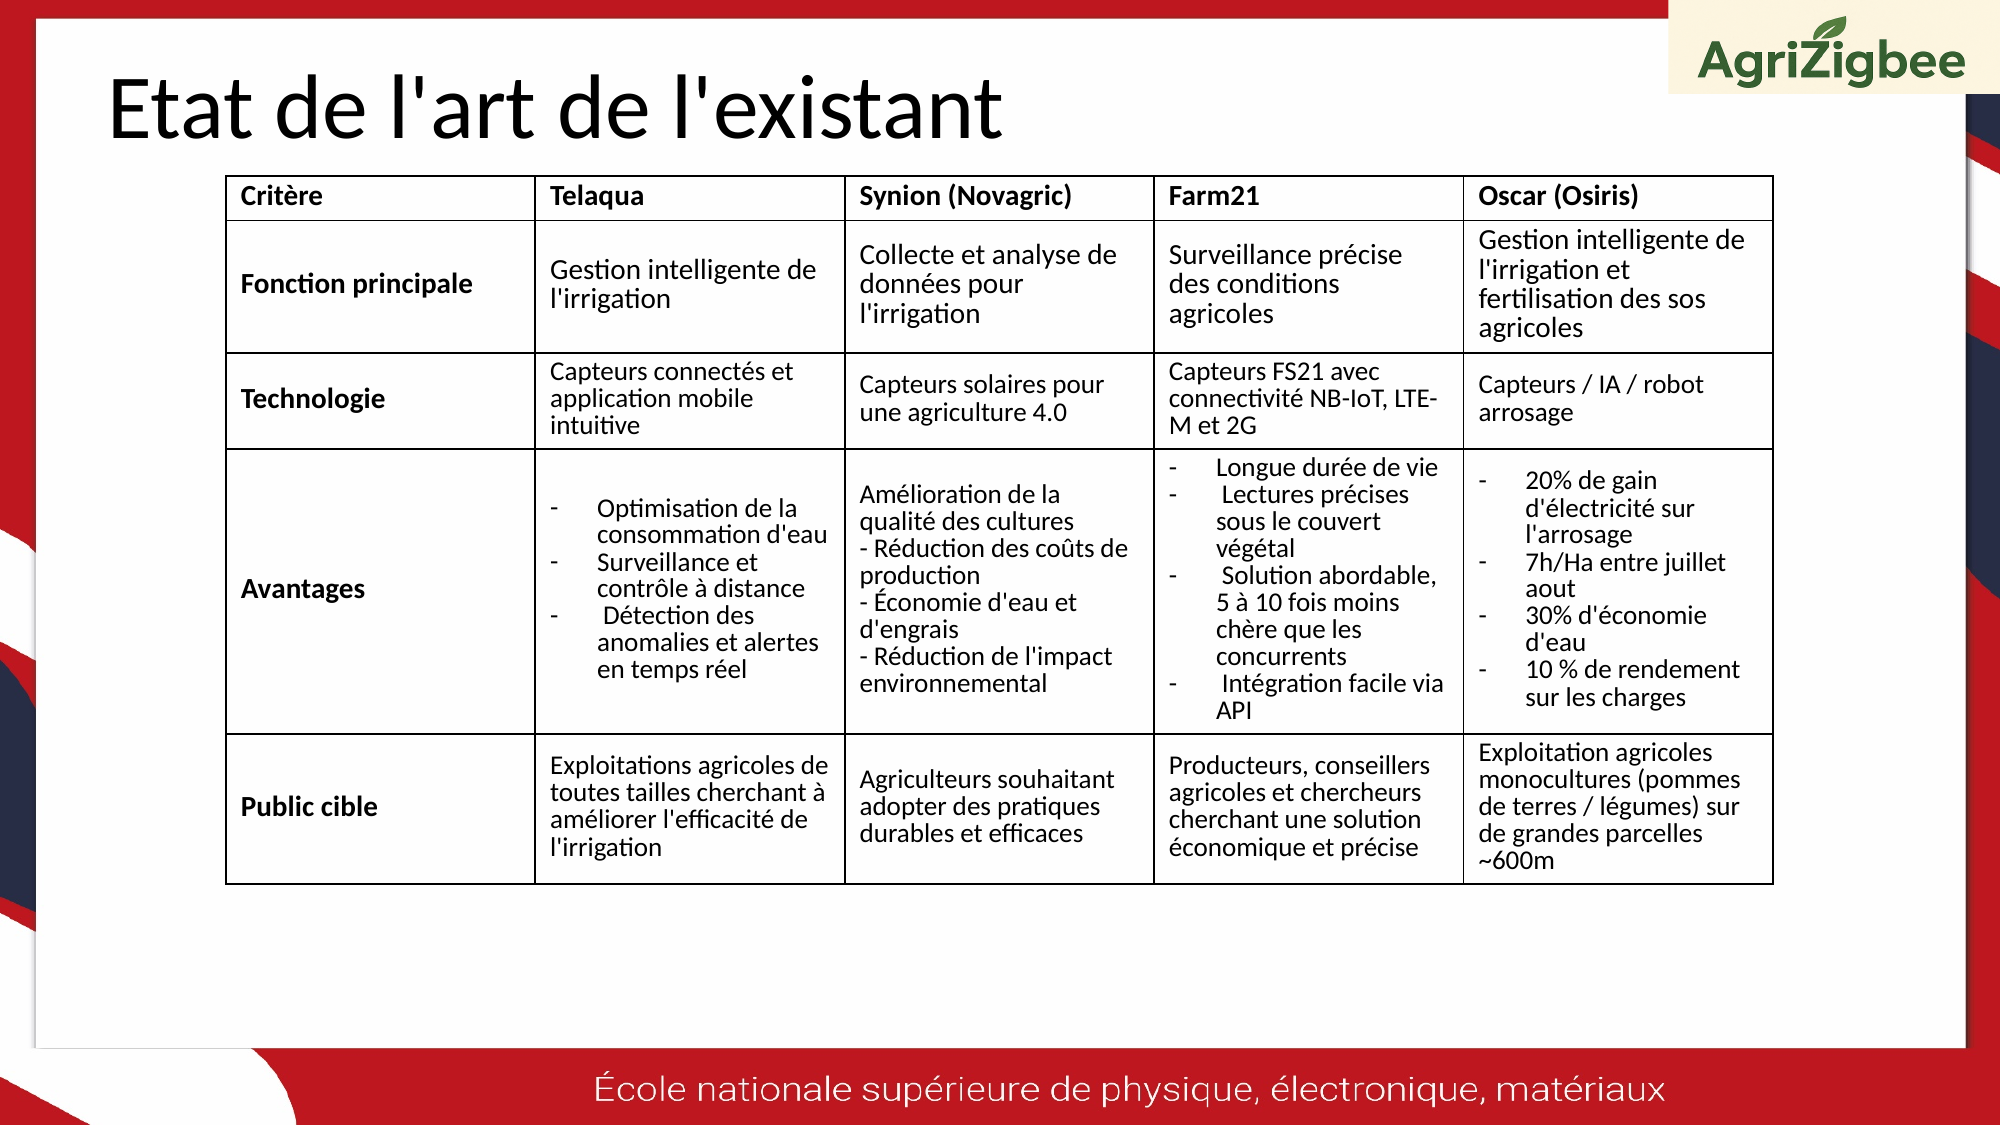

# Etat de l'art de l'existant
| Critère | Telaqua | Synion (Novagric) | Farm21 | Oscar (Osiris) |
| --- | --- | --- | --- | --- |
| Fonction principale | Gestion intelligente de l'irrigation | Collecte et analyse de données pour l'irrigation | Surveillance précise des conditions agricoles | Gestion intelligente de l'irrigation et fertilisation des sos agricoles |
| Technologie | Capteurs connectés et application mobile intuitive | Capteurs solaires pour une agriculture 4.0 | Capteurs FS21 avec connectivité NB-IoT, LTE-M et 2G | Capteurs / IA / robot arrosage |
| Avantages | Optimisation de la consommation d'eau Surveillance et contrôle à distance  Détection des anomalies et alertes en temps réel | Amélioration de la qualité des cultures - Réduction des coûts de production - Économie d'eau et d'engrais - Réduction de l'impact environnemental | Longue durée de vie  Lectures précises sous le couvert végétal  Solution abordable, 5 à 10 fois moins chère que les concurrents  Intégration facile via API | 20% de gain d'électricité sur l'arrosage 7h/Ha entre juillet aout 30% d'économie d'eau 10 % de rendement sur les charges |
| Public cible | Exploitations agricoles de toutes tailles cherchant à améliorer l'efficacité de l'irrigation | Agriculteurs souhaitant adopter des pratiques durables et efficaces | Producteurs, conseillers agricoles et chercheurs cherchant une solution économique et précise | Exploitation agricoles monocultures (pommes de terres / légumes) sur de grandes parcelles ~600m |